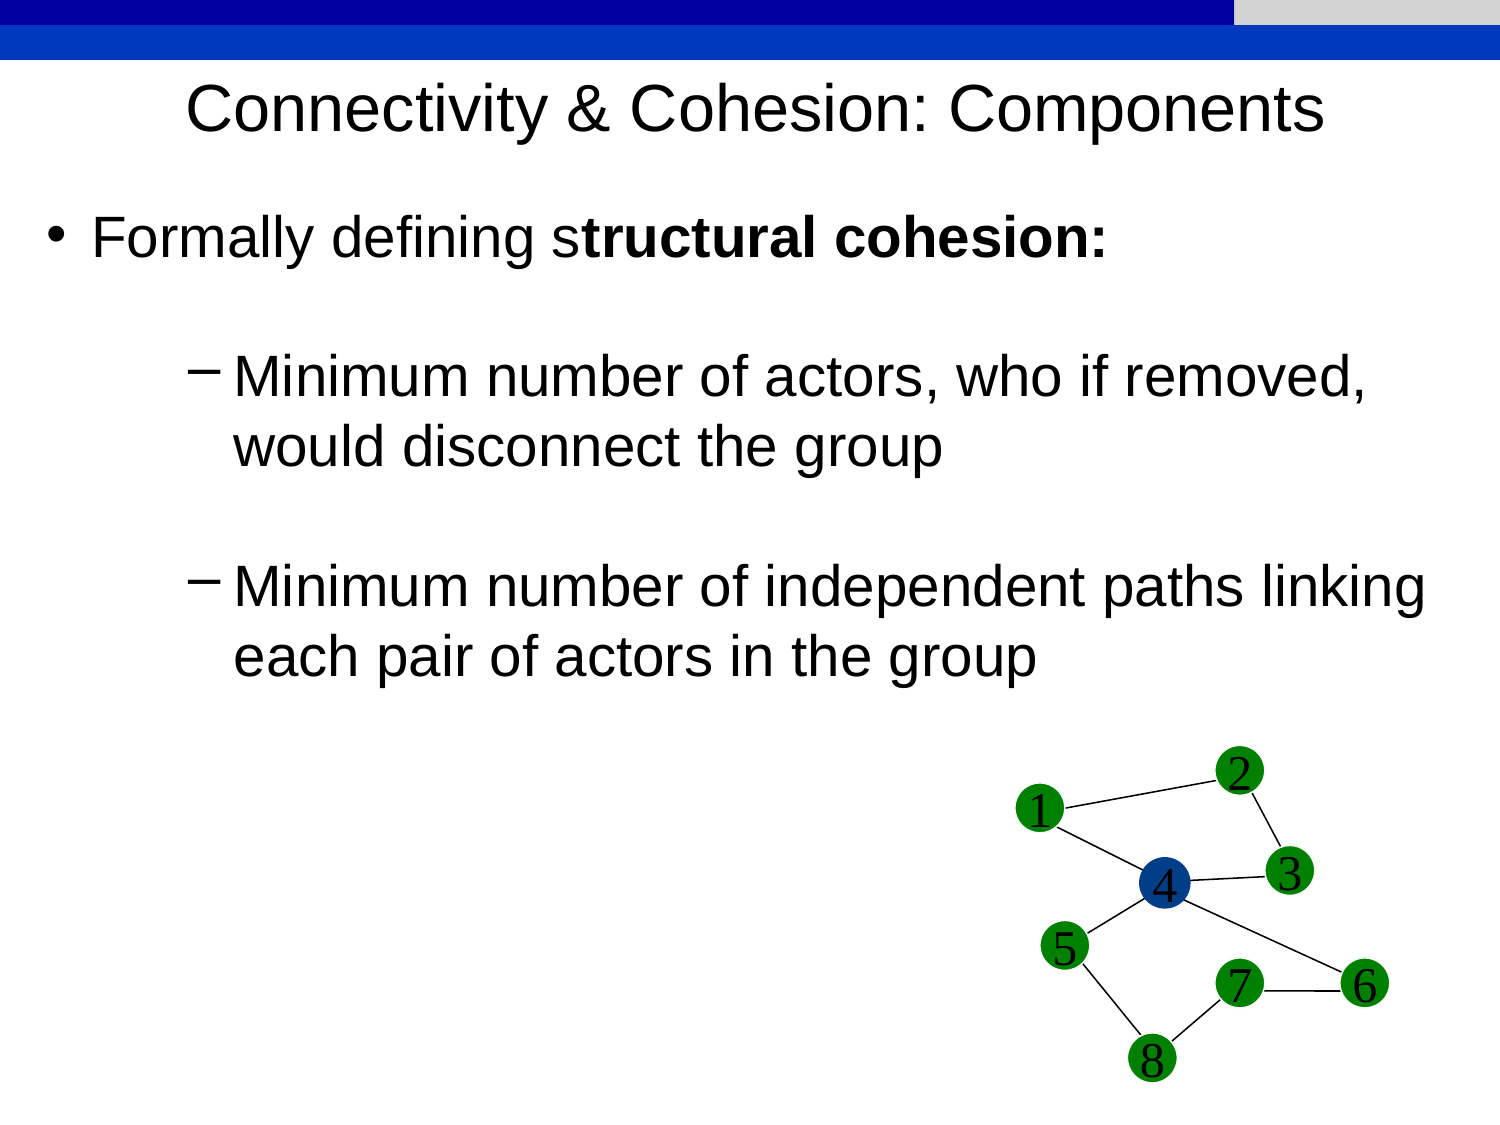

Connectivity & Cohesion: Components
Formally defining structural cohesion:

Minimum number of actors, who if removed, would disconnect the group

Minimum number of independent paths linking each pair of actors in the group
2

1

3
4

5

7
6

8